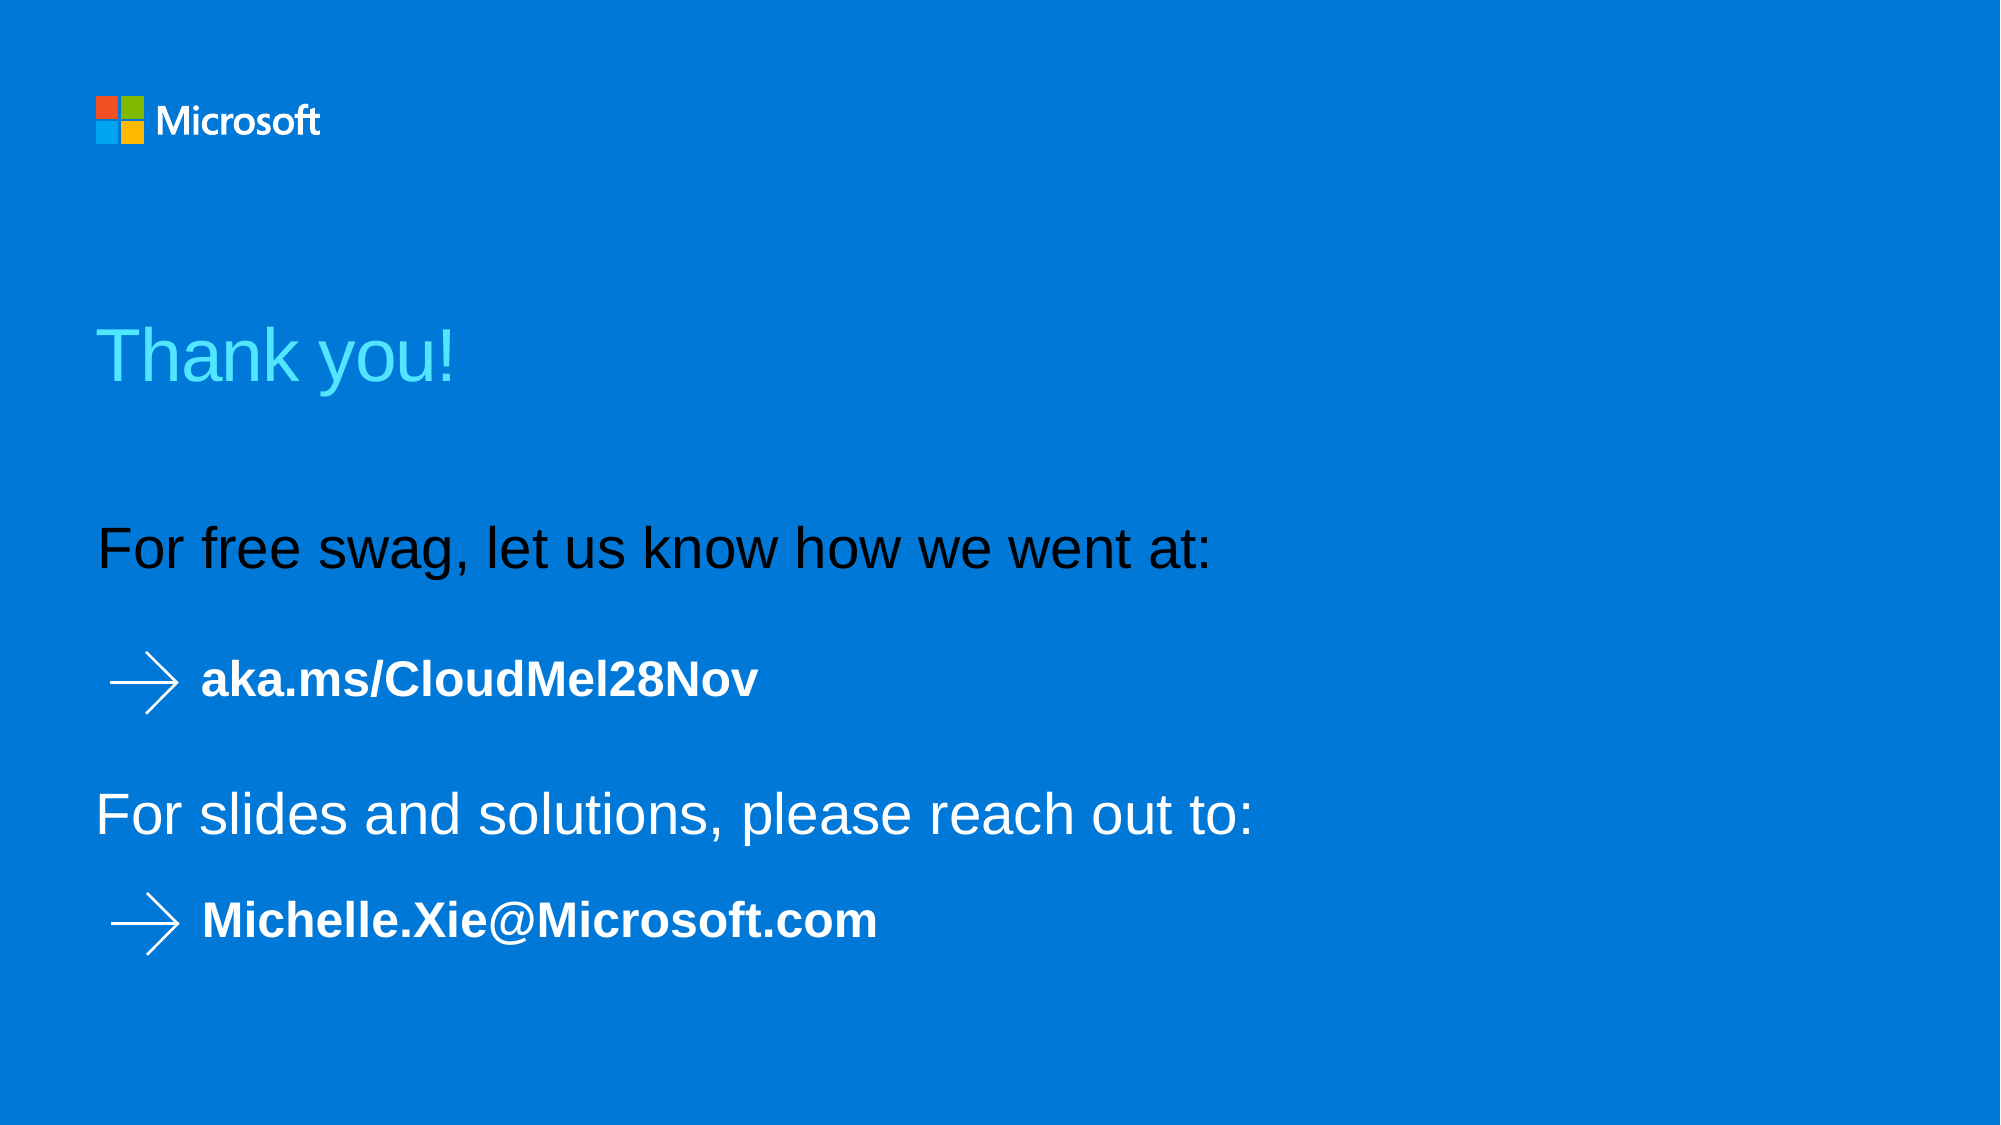

# Thank you!
For free swag, let us know how we went at:
aka.ms/CloudMel28Nov

For slides and solutions, please reach out to:
Michelle.Xie@Microsoft.com